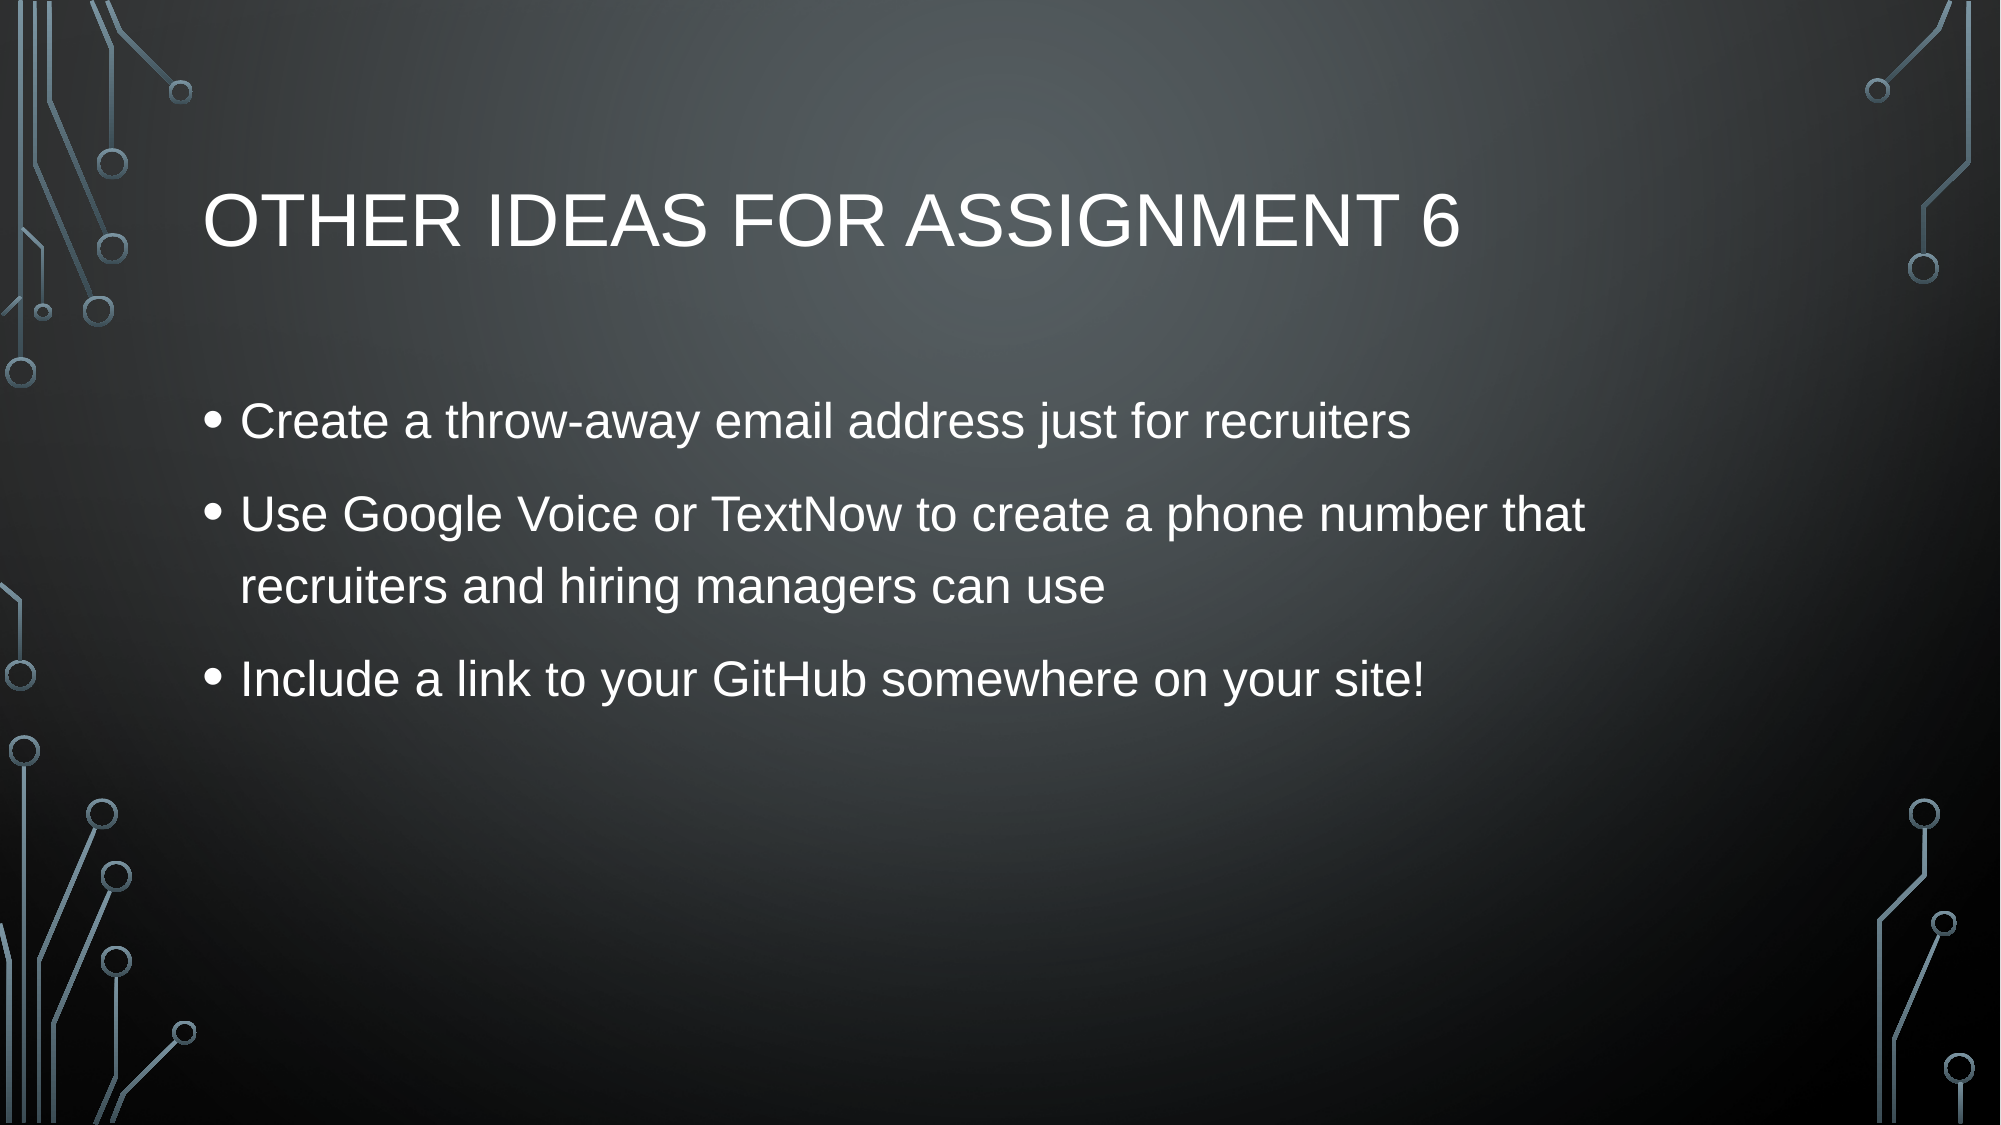

# Other Ideas for Assignment 6
Create a throw-away email address just for recruiters
Use Google Voice or TextNow to create a phone number that recruiters and hiring managers can use
Include a link to your GitHub somewhere on your site!